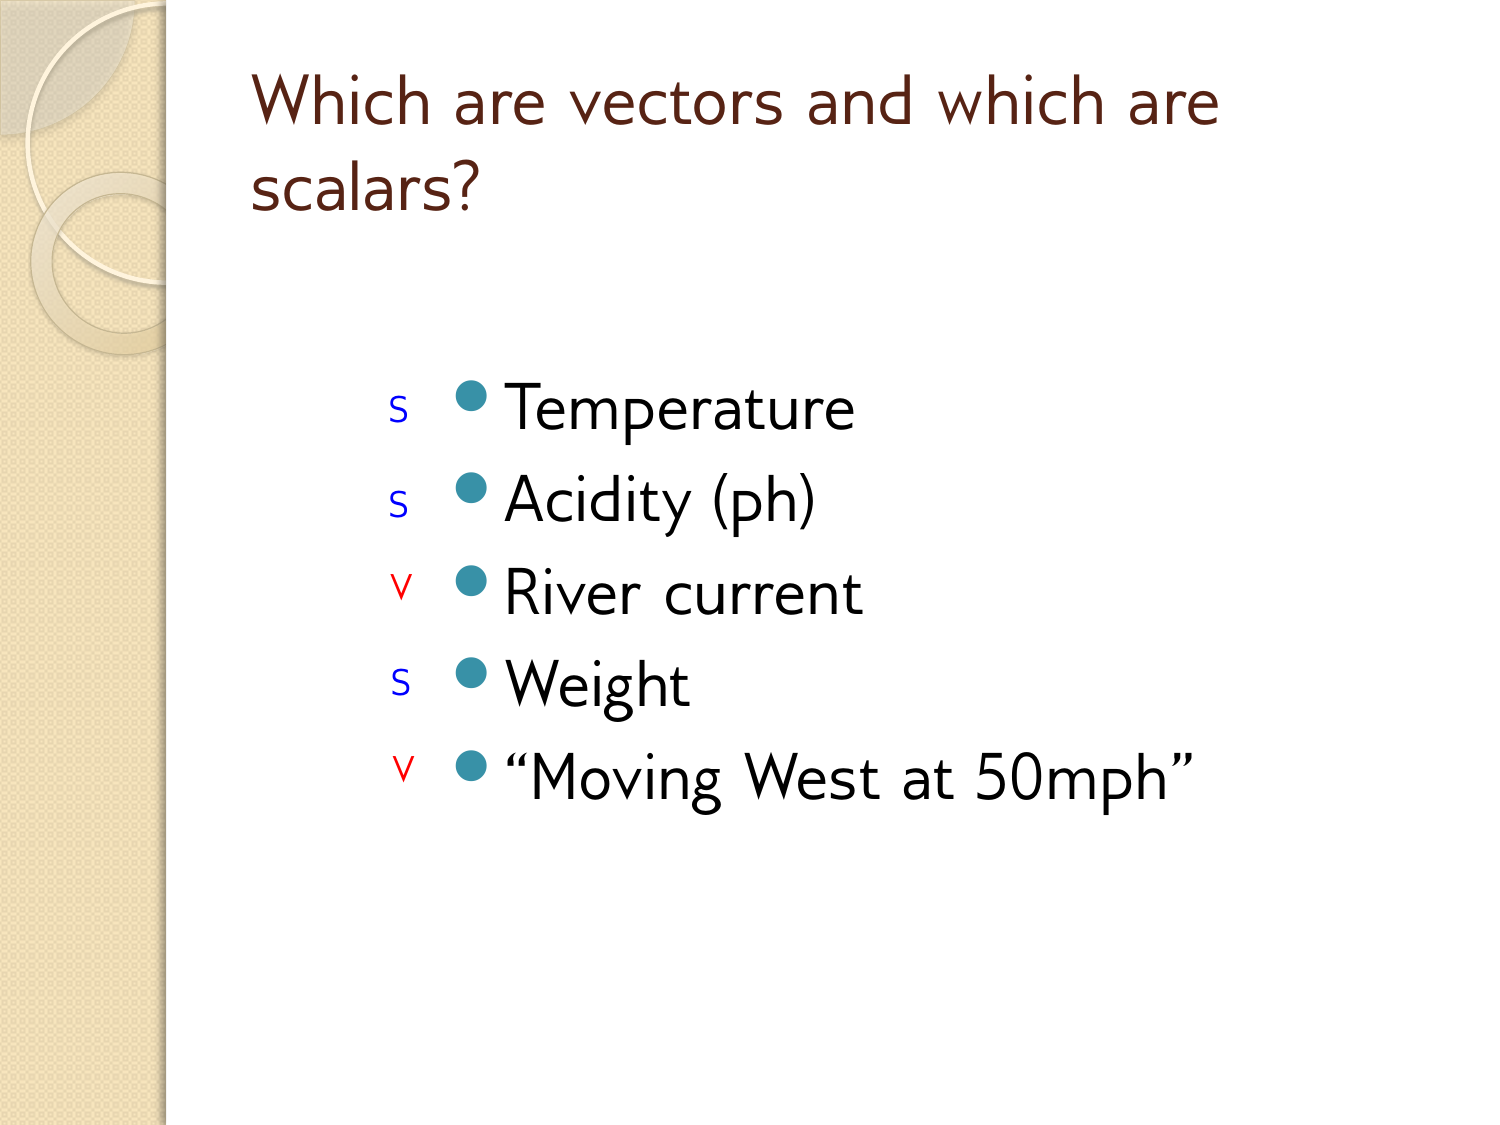

# Which are vectors and which are scalars?
Temperature
Acidity (ph)
River current
Weight
“Moving West at 50mph”
S
S
V
S
V